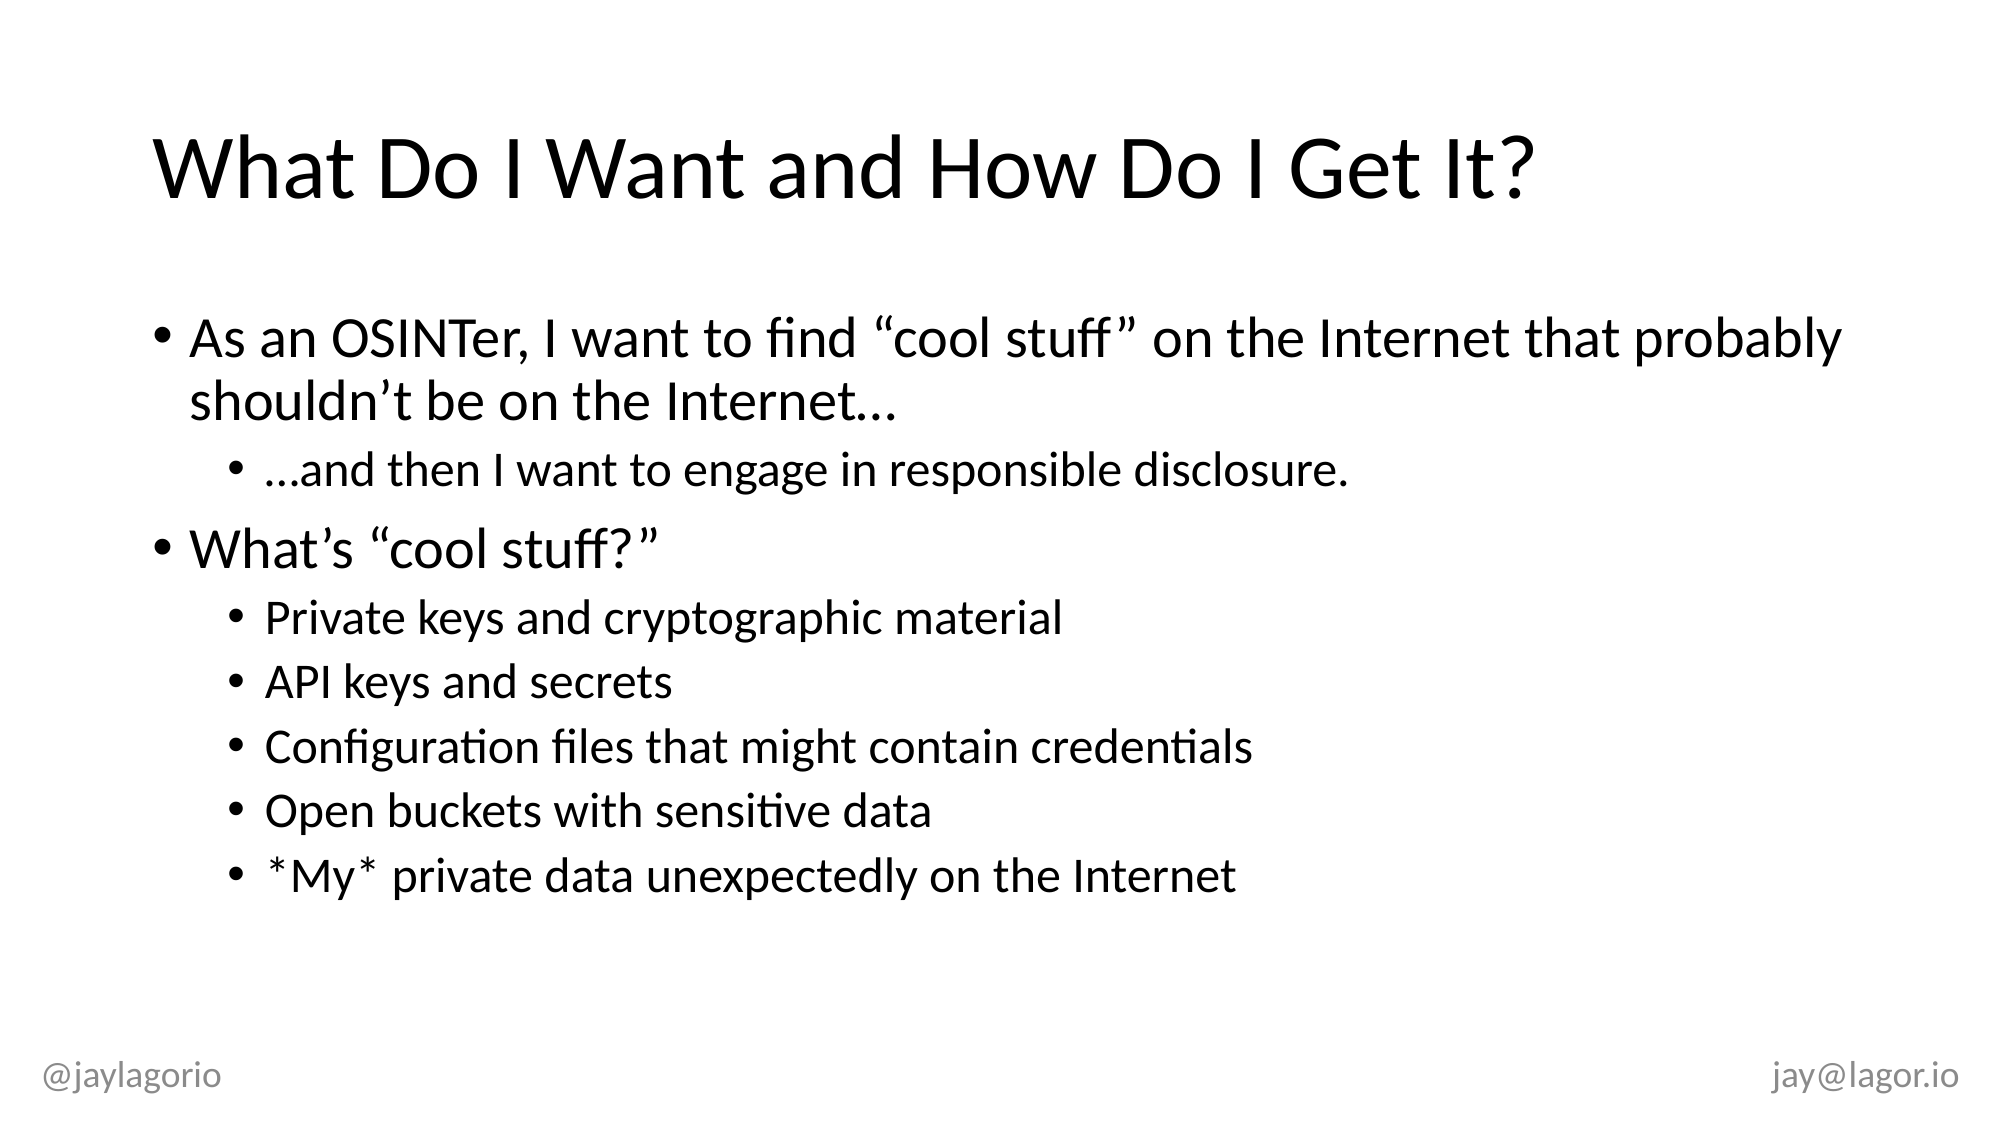

# What Do I Want and How Do I Get It?
As an OSINTer, I want to find “cool stuff” on the Internet that probably shouldn’t be on the Internet…
…and then I want to engage in responsible disclosure.
What’s “cool stuff?”
Private keys and cryptographic material
API keys and secrets
Configuration files that might contain credentials
Open buckets with sensitive data
*My* private data unexpectedly on the Internet